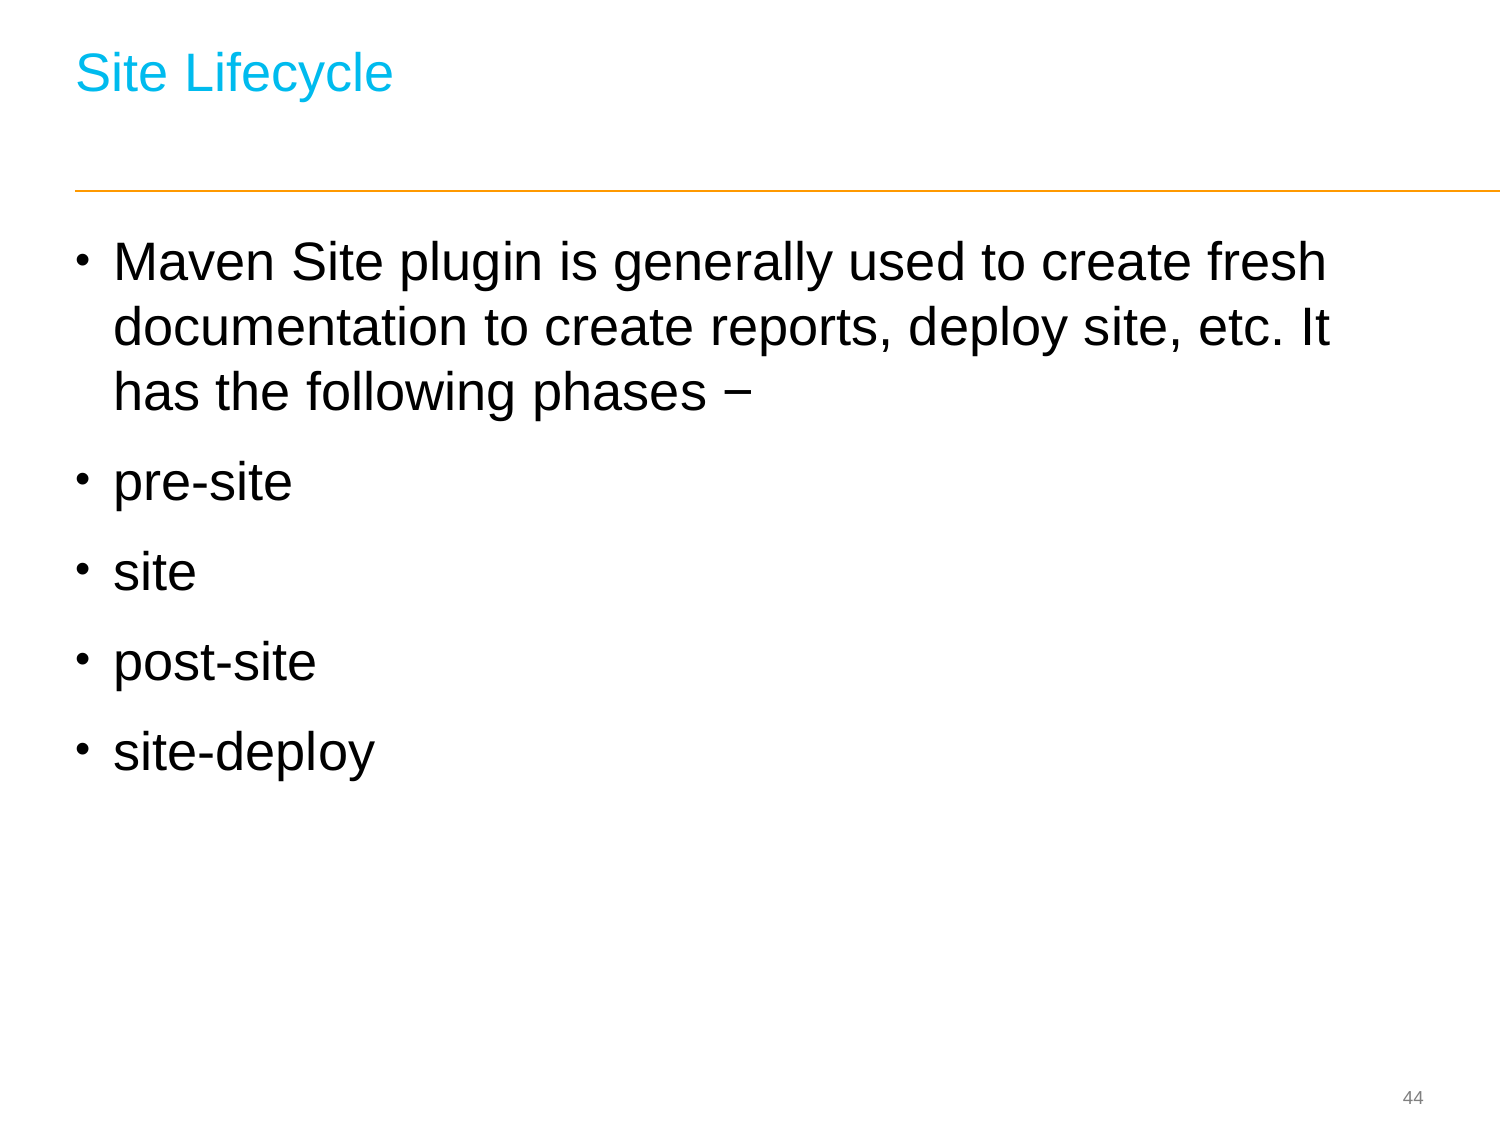

# Site Lifecycle
Maven Site plugin is generally used to create fresh documentation to create reports, deploy site, etc. It has the following phases −
pre-site
site
post-site
site-deploy